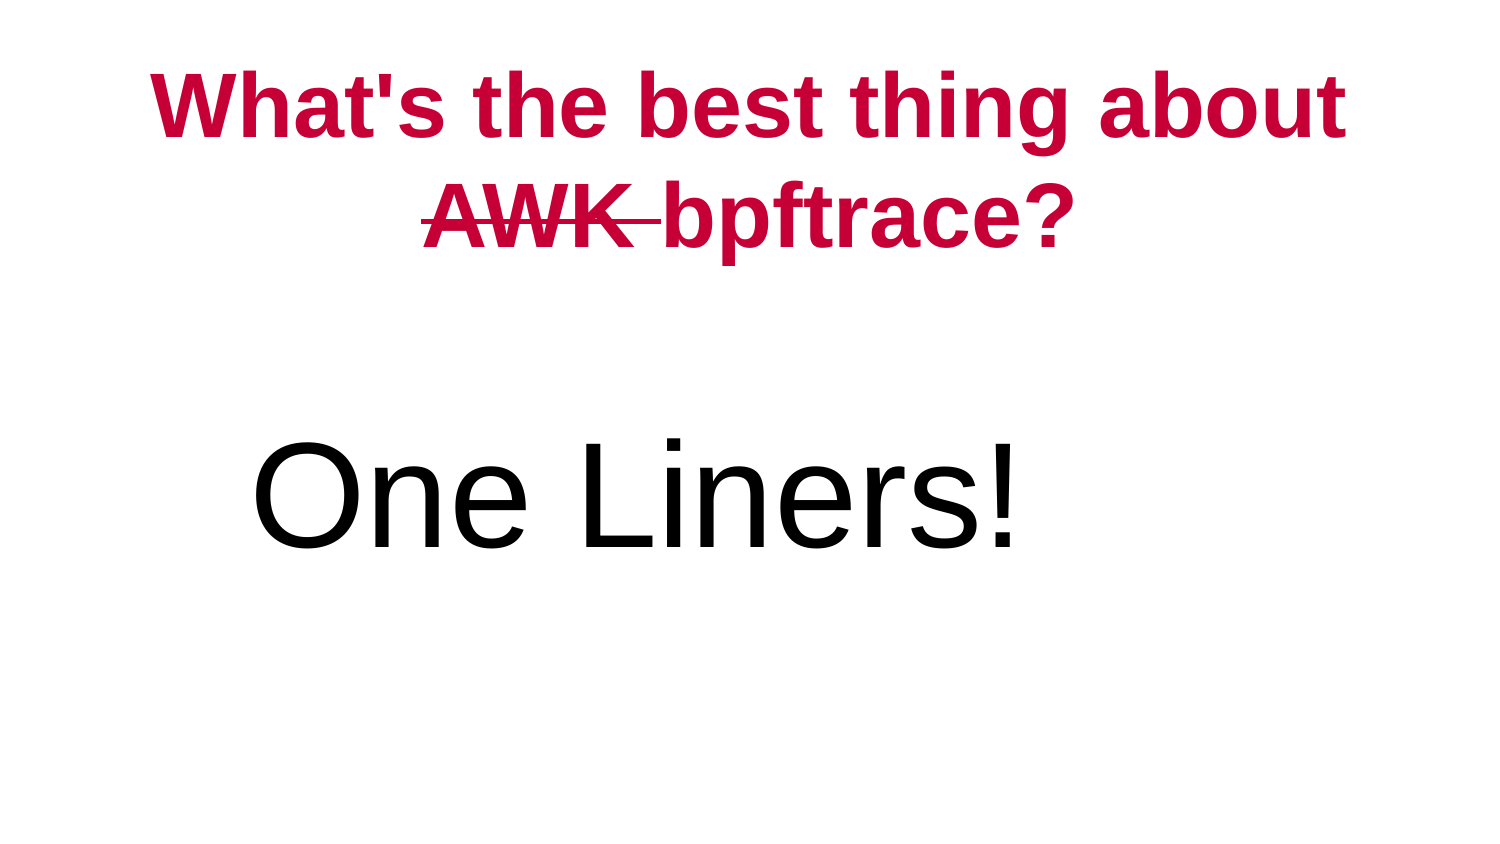

# What's the best thing about AWK bpftrace?
One Liners!